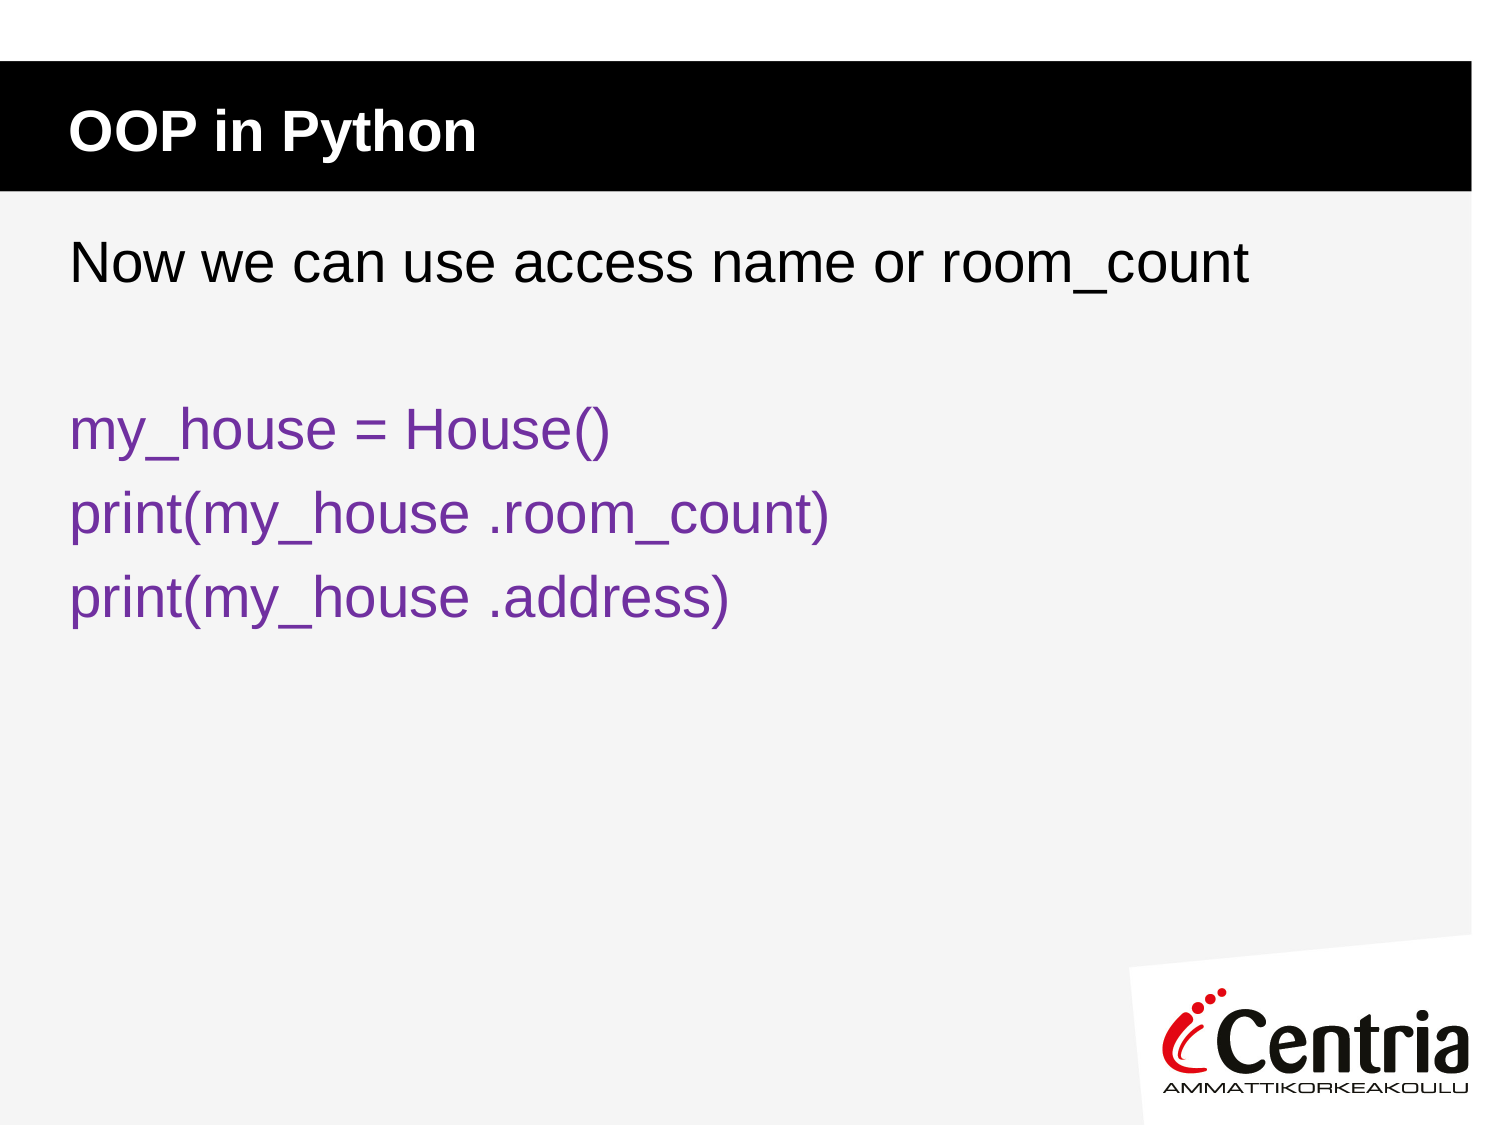

OOP in Python
Now we can use access name or room_count

my_house = House()
print(my_house .room_count)
print(my_house .address)